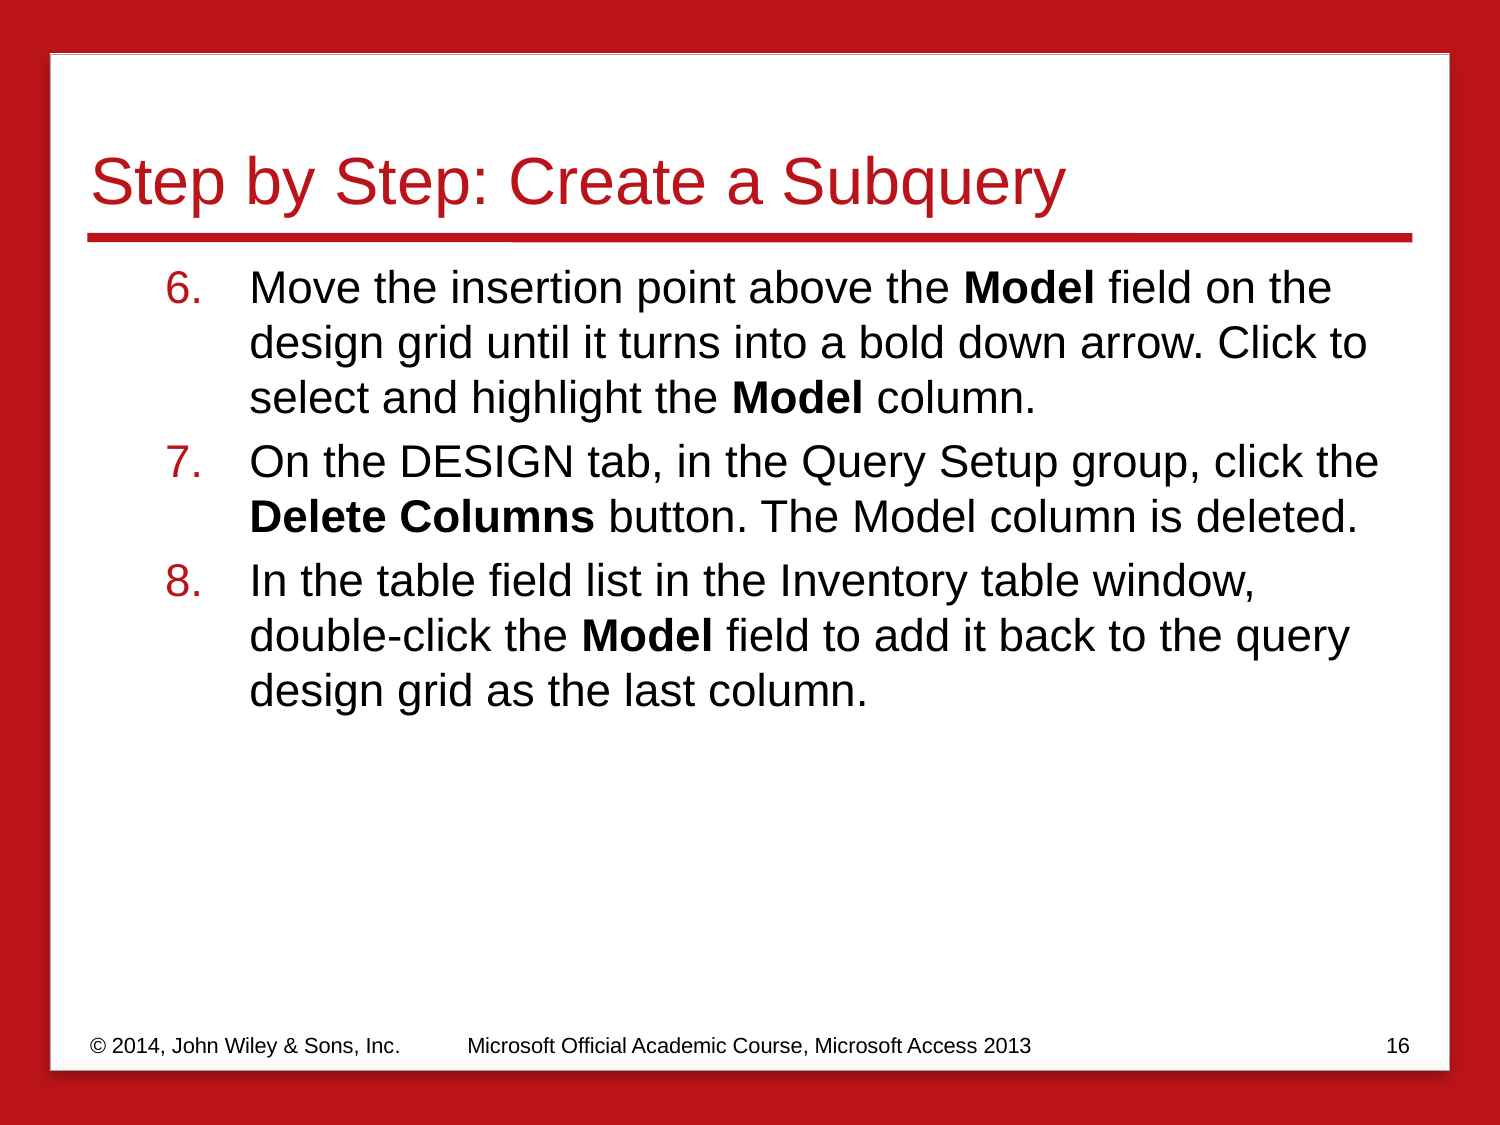

# Step by Step: Create a Subquery
Move the insertion point above the Model field on the design grid until it turns into a bold down arrow. Click to select and highlight the Model column.
On the DESIGN tab, in the Query Setup group, click the Delete Columns button. The Model column is deleted.
In the table field list in the Inventory table window, double-click the Model field to add it back to the query design grid as the last column.
© 2014, John Wiley & Sons, Inc.
Microsoft Official Academic Course, Microsoft Access 2013
16